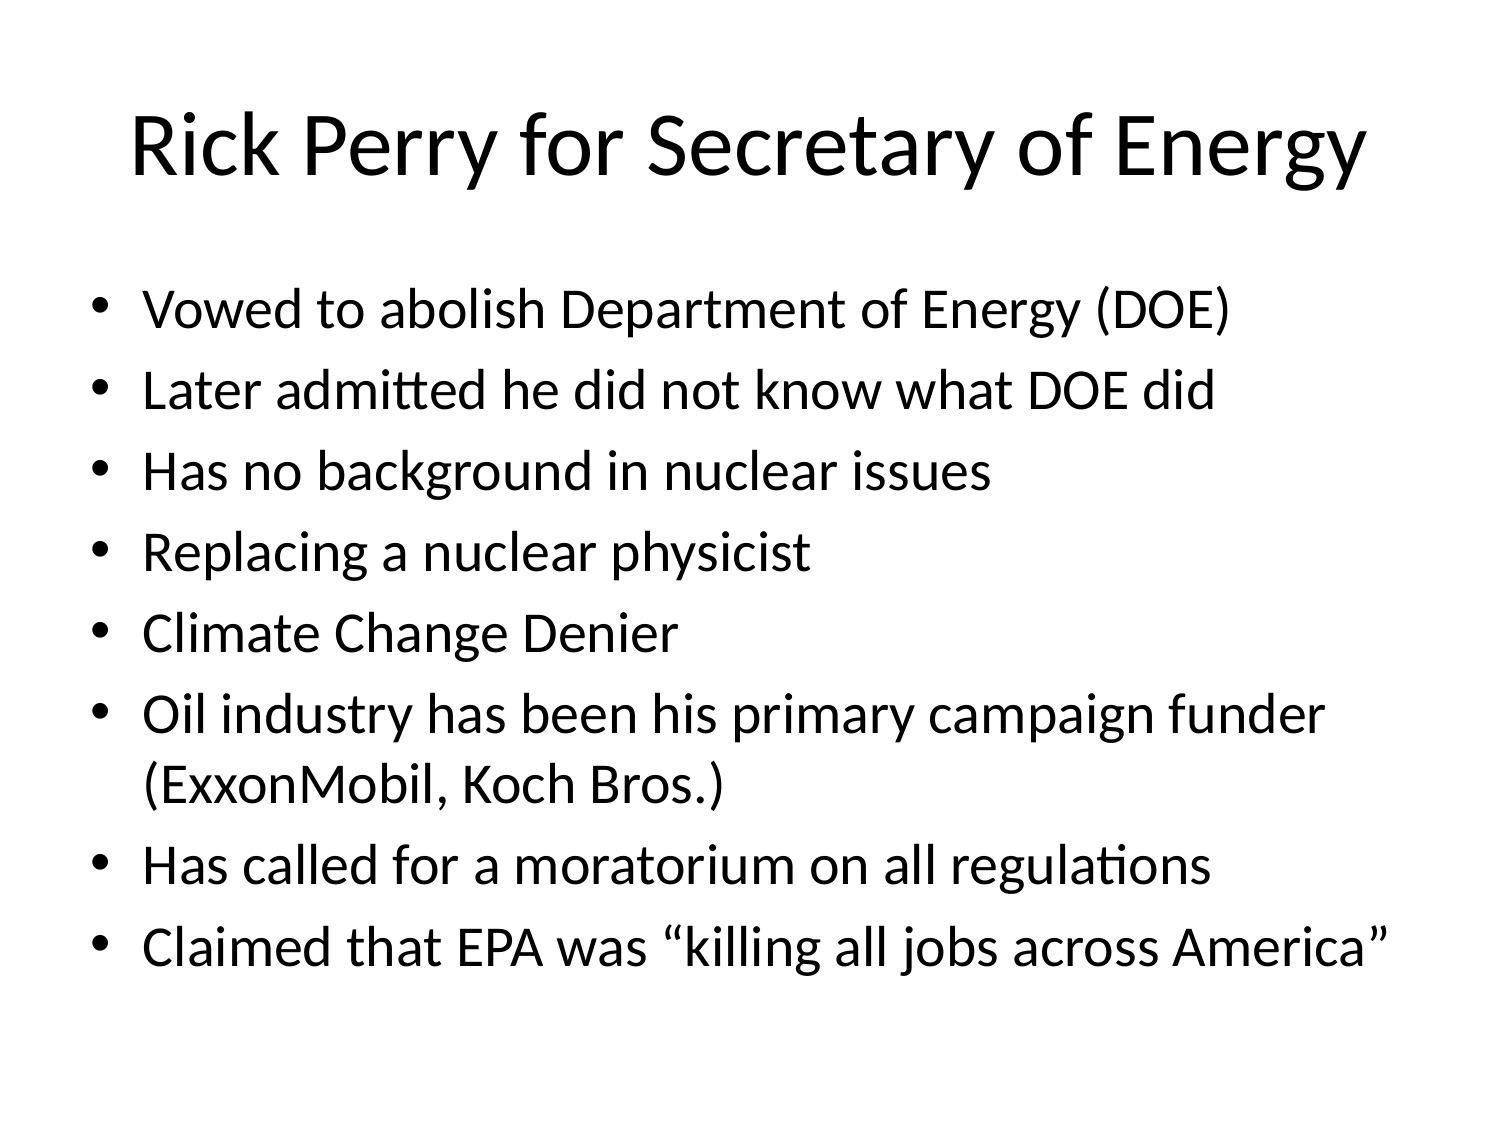

# Rick Perry for Secretary of Energy
Vowed to abolish Department of Energy (DOE)
Later admitted he did not know what DOE did
Has no background in nuclear issues
Replacing a nuclear physicist
Climate Change Denier
Oil industry has been his primary campaign funder (ExxonMobil, Koch Bros.)
Has called for a moratorium on all regulations
Claimed that EPA was “killing all jobs across America”